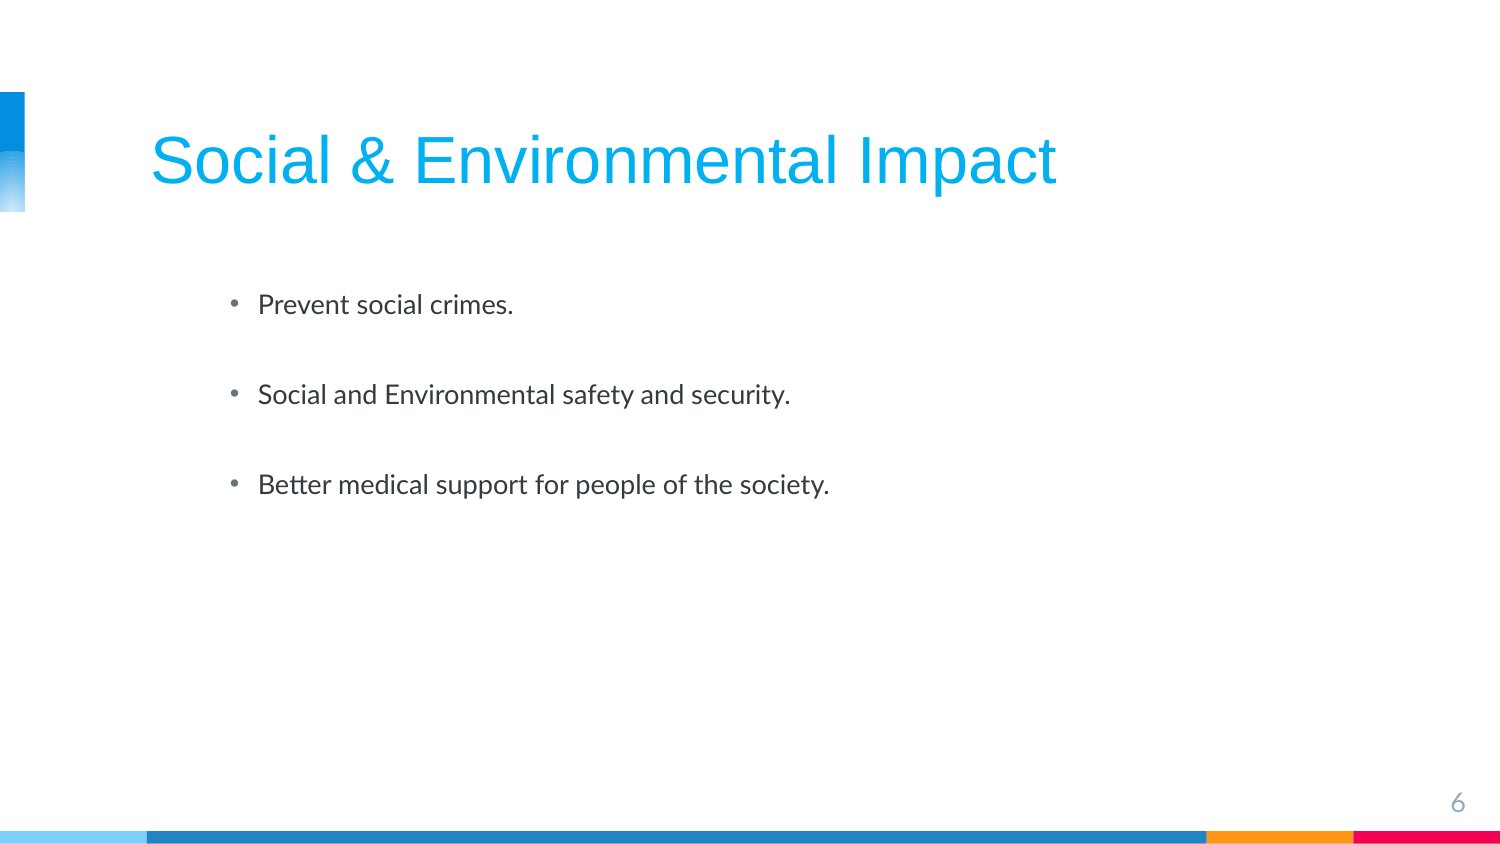

# Social & Environmental Impact

Prevent social crimes.

Social and Environmental safety and security.

Better medical support for people of the society.

6